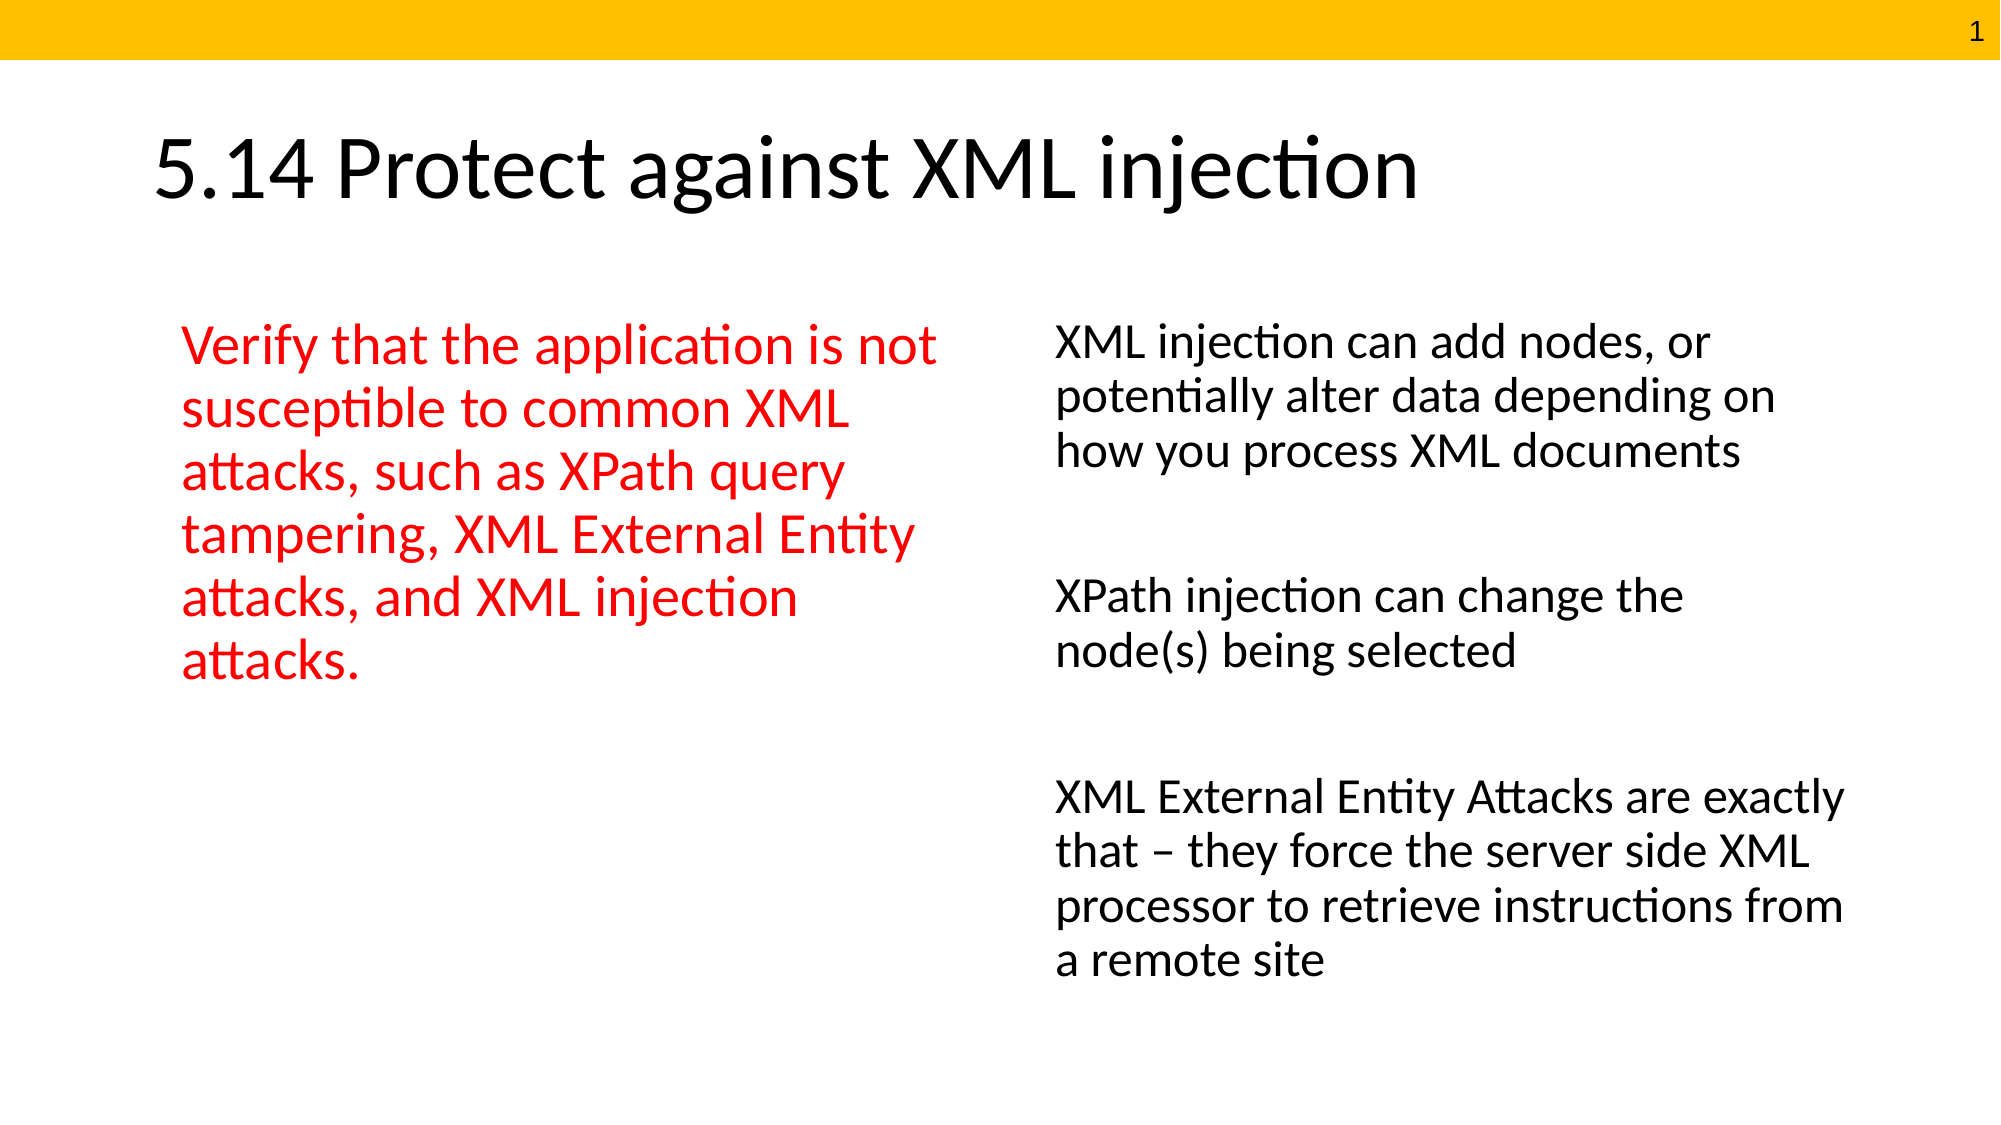

# 5.14 Protect against XML injection
Verify that the application is not susceptible to common XML attacks, such as XPath query tampering, XML External Entity attacks, and XML injection attacks.

XML injection can add nodes, or potentially alter data depending on how you process XML documents

XPath injection can change the node(s) being selected

XML External Entity Attacks are exactly that – they force the server side XML processor to retrieve instructions from a remote site